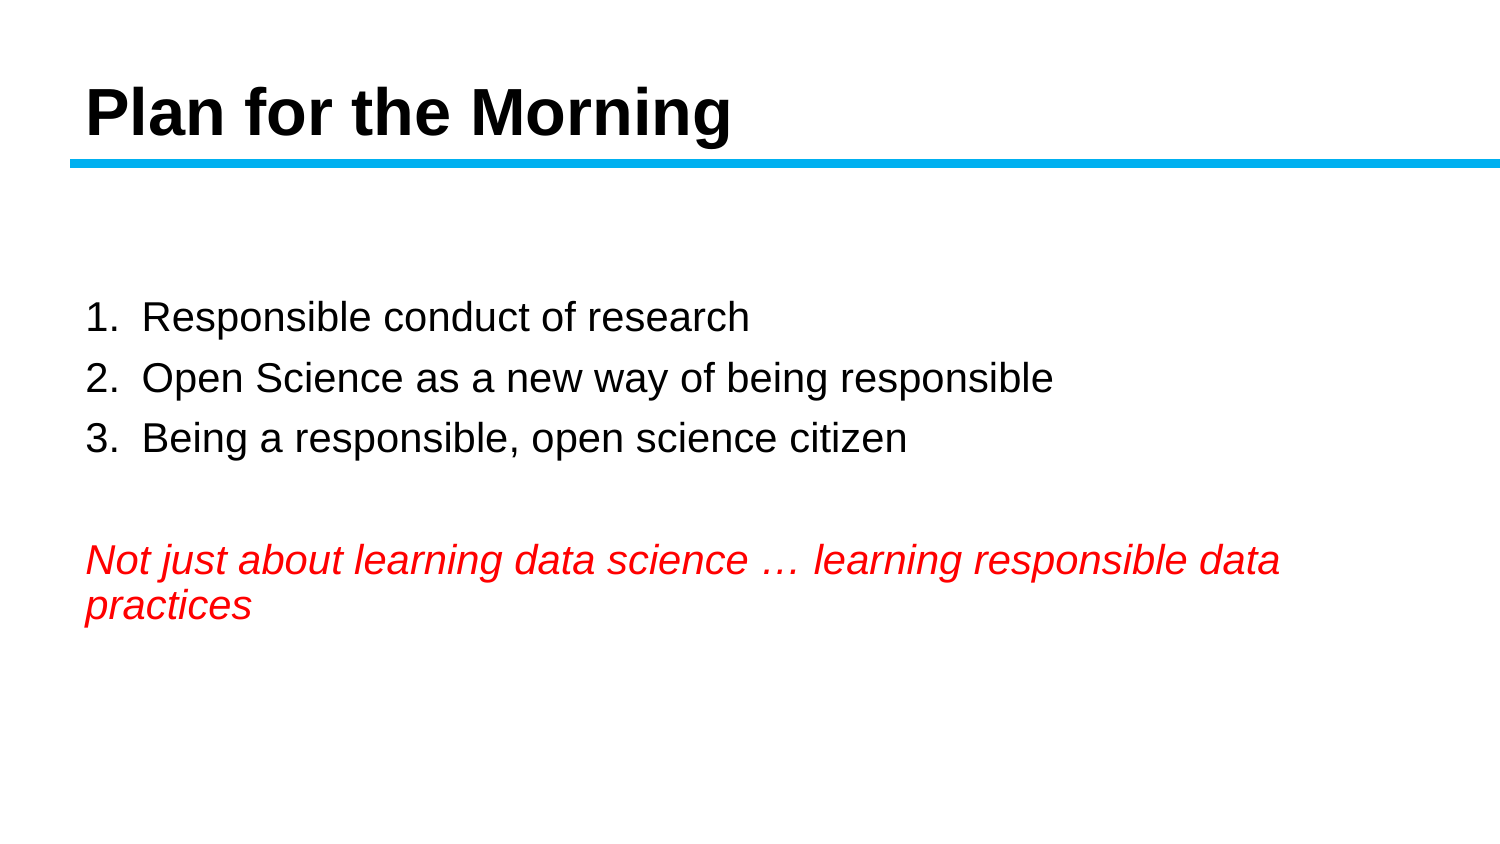

# Plan for the Morning

Responsible conduct of research
Open Science as a new way of being responsible
Being a responsible, open science citizen

Not just about learning data science … learning responsible data practices